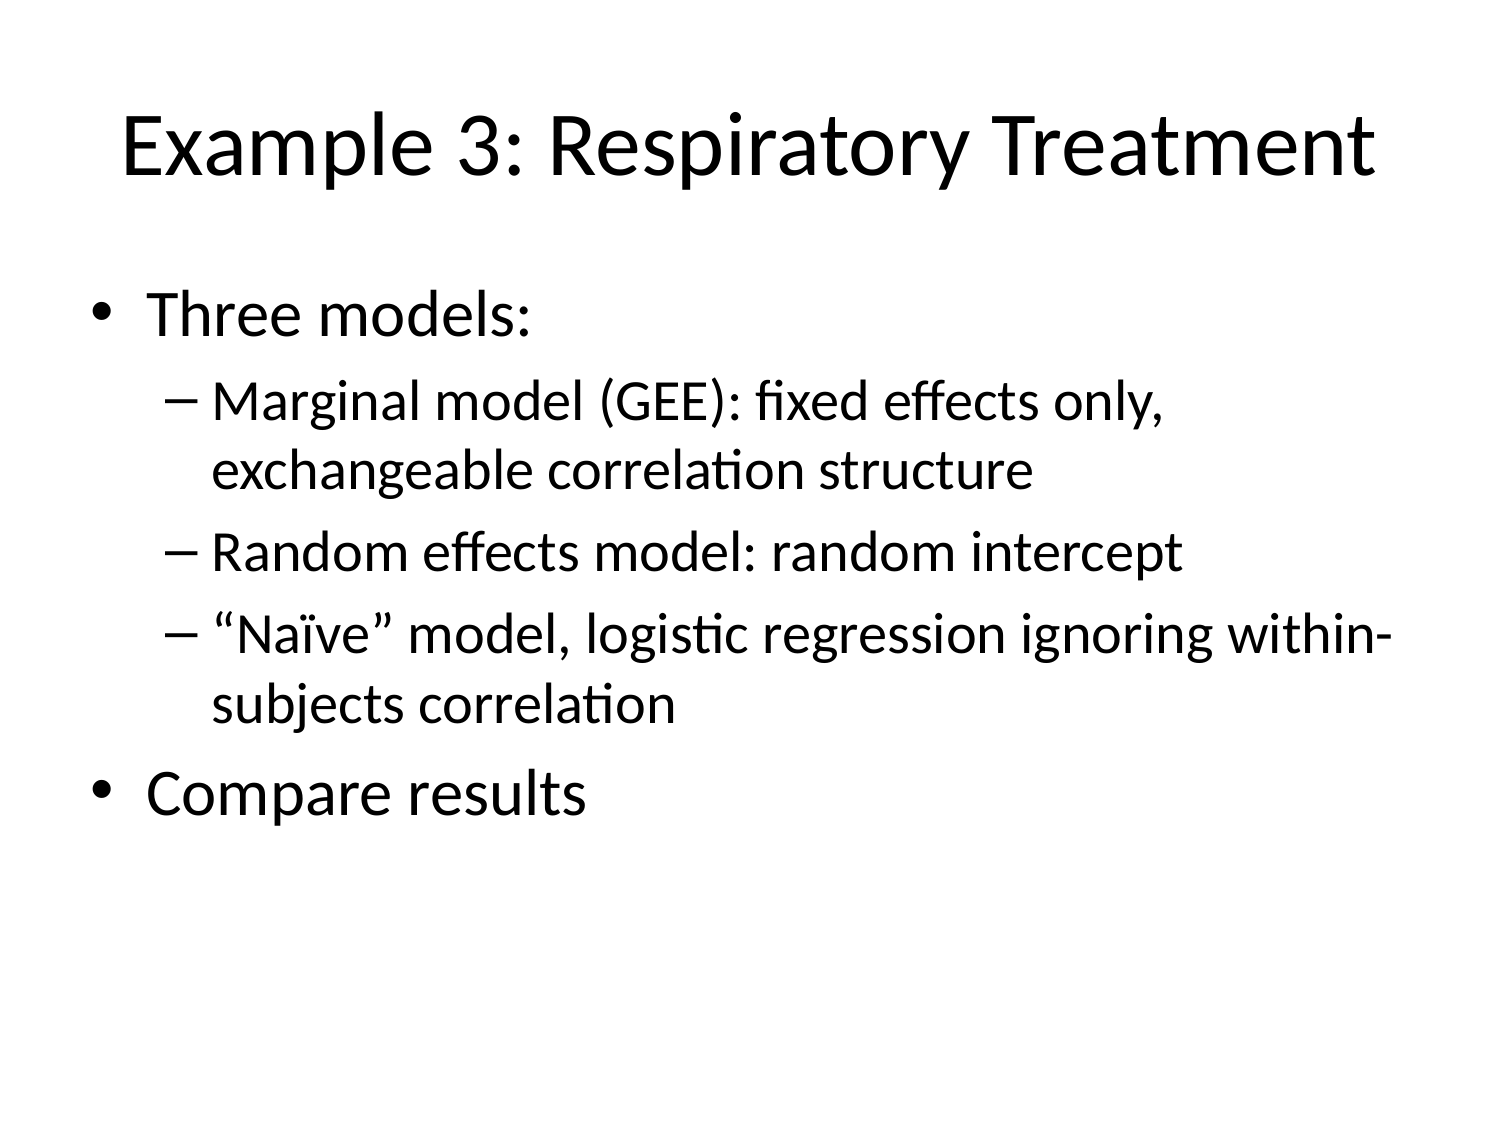

# Example 3: Respiratory Treatment
Three models:
Marginal model (GEE): fixed effects only, exchangeable correlation structure
Random effects model: random intercept
“Naïve” model, logistic regression ignoring within-subjects correlation
Compare results